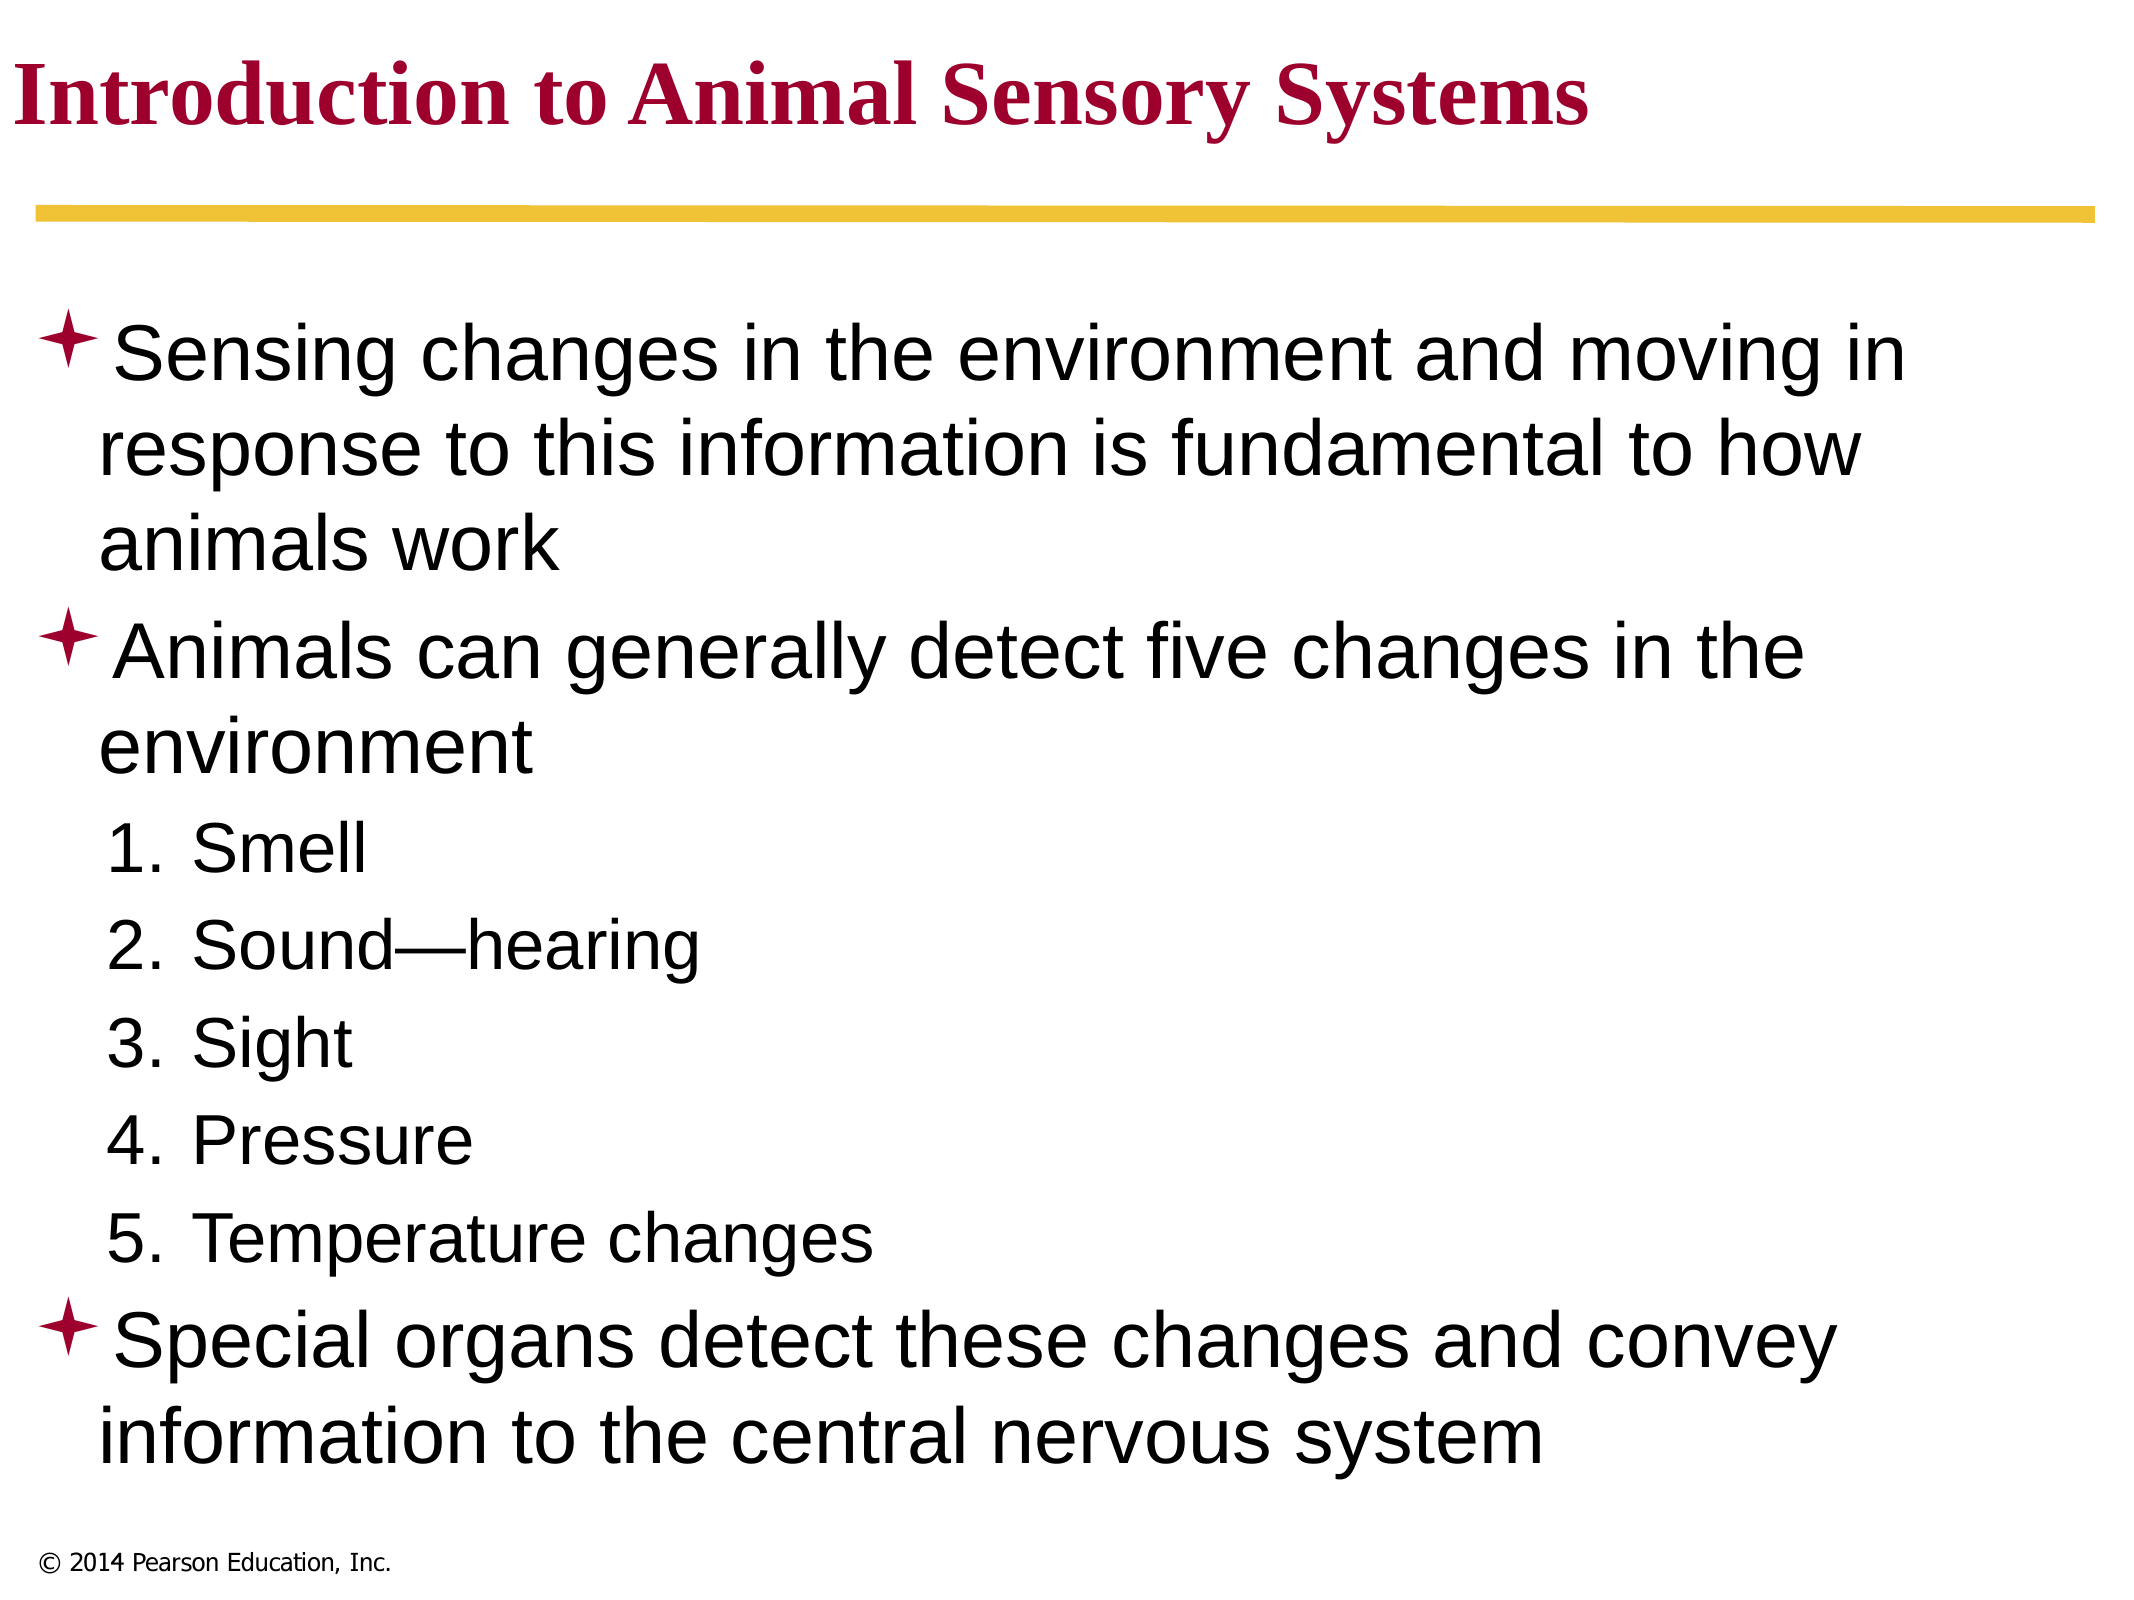

Introduction to Animal Sensory Systems
Sensing changes in the environment and moving in response to this information is fundamental to how animals work
Animals can generally detect five changes in the environment
Smell
Sound—hearing
Sight
Pressure
Temperature changes
Special organs detect these changes and convey information to the central nervous system